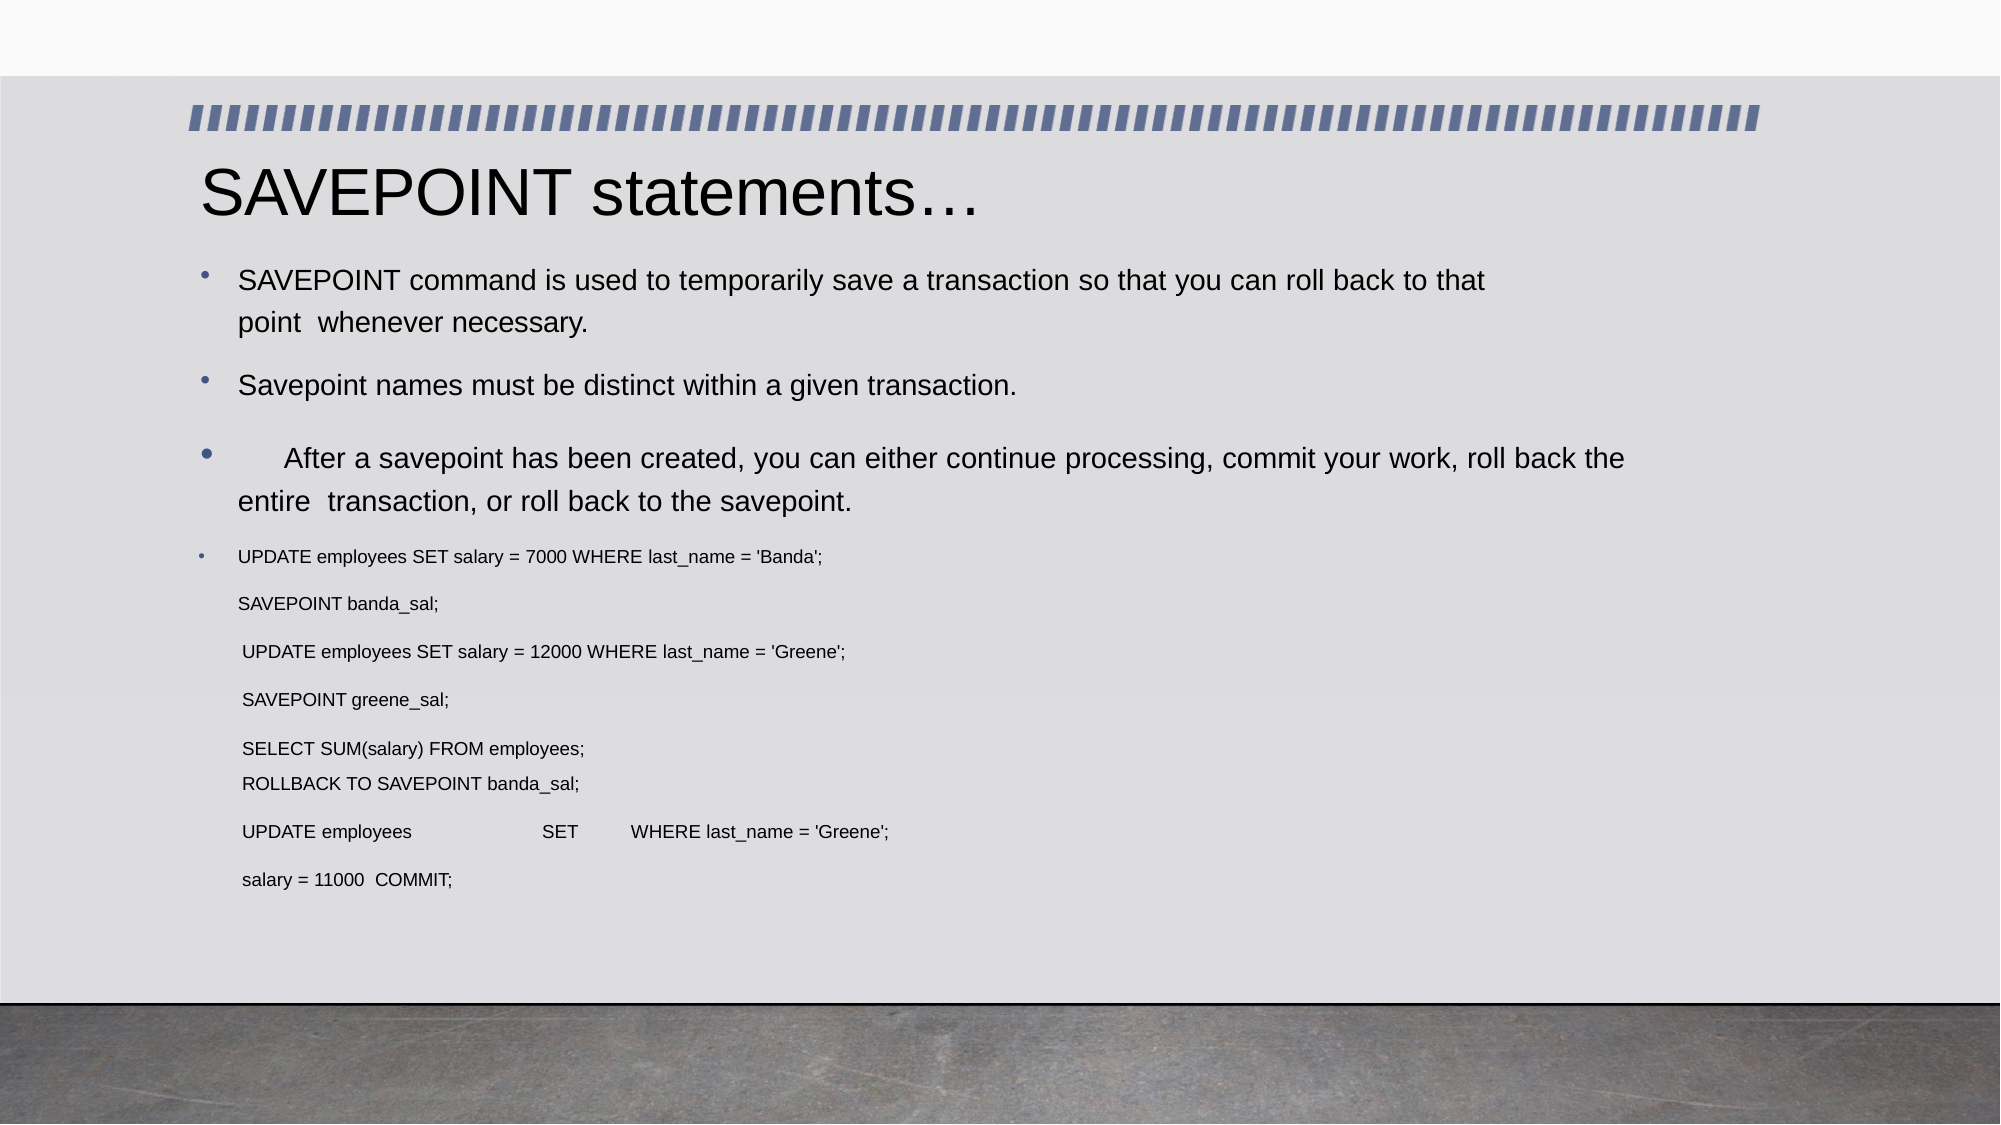

# SAVEPOINT statements…
SAVEPOINT command is used to temporarily save a transaction so that you can roll back to that point  whenever necessary.
Savepoint names must be distinct within a given transaction.
	After a savepoint has been created, you can either continue processing, commit your work, roll back the entire  transaction, or roll back to the savepoint.
UPDATE employees SET salary = 7000 WHERE last_name = 'Banda';  SAVEPOINT banda_sal;
UPDATE employees SET salary = 12000 WHERE last_name = 'Greene';  SAVEPOINT greene_sal;

SELECT SUM(salary) FROM employees;
ROLLBACK TO SAVEPOINT banda_sal;
UPDATE employees	SET salary = 11000  COMMIT;
WHERE last_name = 'Greene';